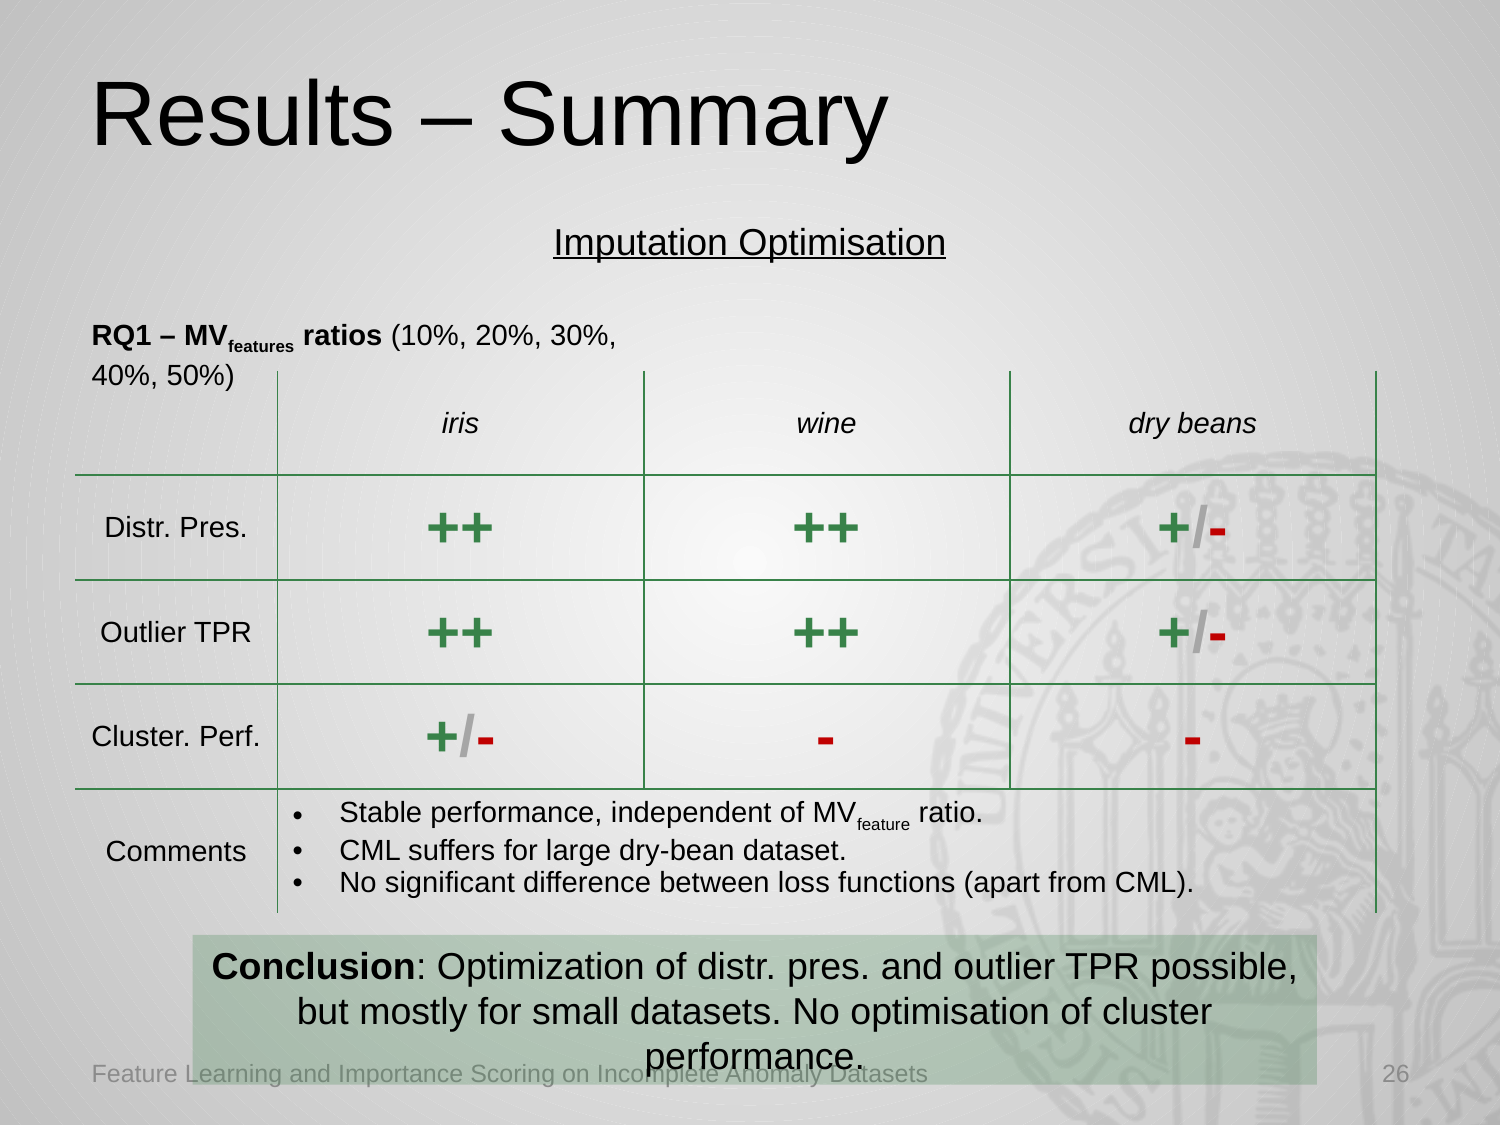

# Results – Summary
Imputation Optimisation
RQ1 – MVfeatures ratios (10%, 20%, 30%, 40%, 50%)
|  | iris | wine | dry beans |
| --- | --- | --- | --- |
| Distr. Pres. | ++ | ++ | +/- |
| Outlier TPR | ++ | ++ | +/- |
| Cluster. Perf. | +/- | - | - |
| Comments | Stable performance, independent of MVfeature ratio. CML suffers for large dry-bean dataset. No significant difference between loss functions (apart from CML). |  |  |
Conclusion: Optimization of distr. pres. and outlier TPR possible, but mostly for small datasets. No optimisation of cluster performance.
Feature Learning and Importance Scoring on Incomplete Anomaly Datasets
26